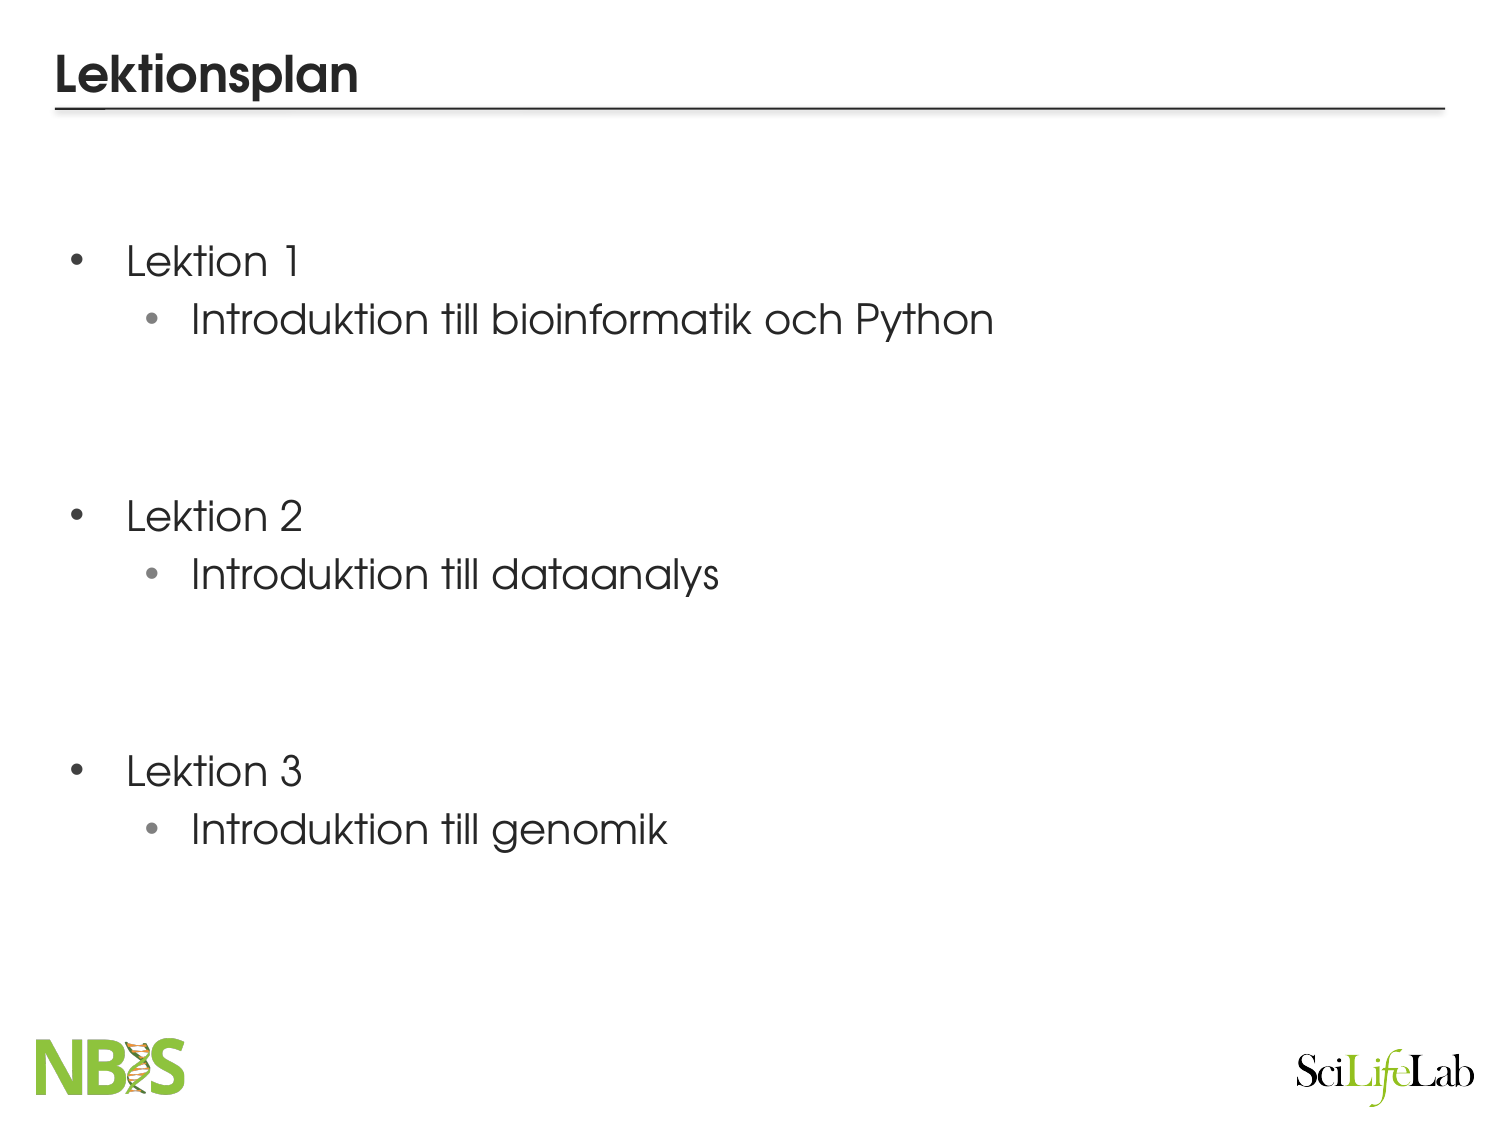

# Lektionsplan

Lektion 1
Introduktion till bioinformatik och Python

Lektion 2
Introduktion till dataanalys

Lektion 3
Introduktion till genomik